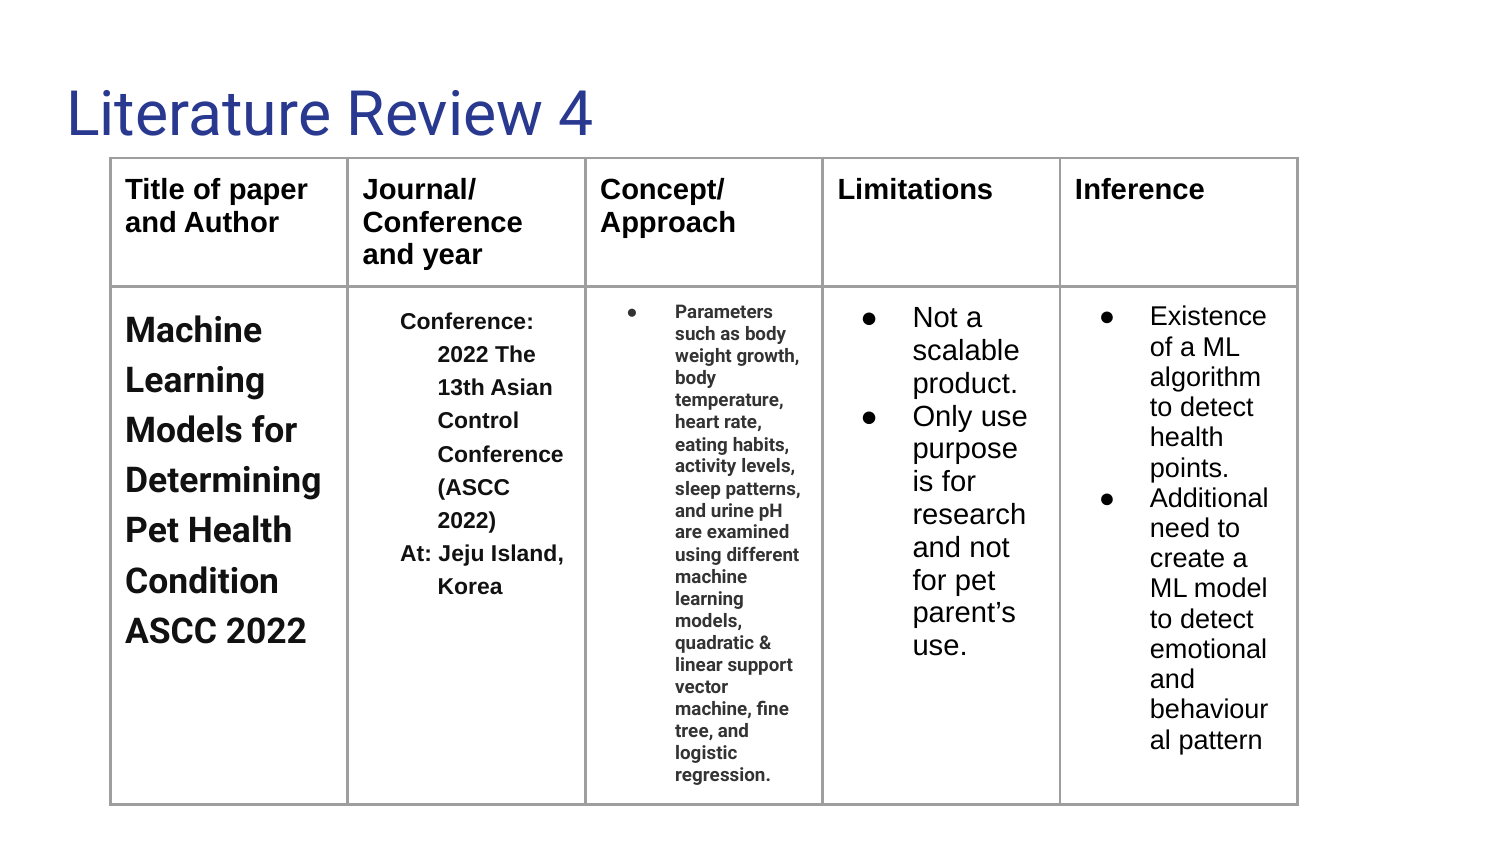

# Literature Review 4
| Title of paper and Author | Journal/ Conference and year | Concept/ Approach | Limitations | Inference |
| --- | --- | --- | --- | --- |
| Machine Learning Models for Determining Pet Health Condition ASCC 2022 | Conference: 2022 The 13th Asian Control Conference (ASCC 2022) At: Jeju Island, Korea | Parameters such as body weight growth, body temperature, heart rate, eating habits, activity levels, sleep patterns, and urine pH are examined using different machine learning models, quadratic & linear support vector machine, fine tree, and logistic regression. | Not a scalable product. Only use purpose is for research and not for pet parent’s use. | Existence of a ML algorithm to detect health points. Additional need to create a ML model to detect emotional and behavioural pattern |